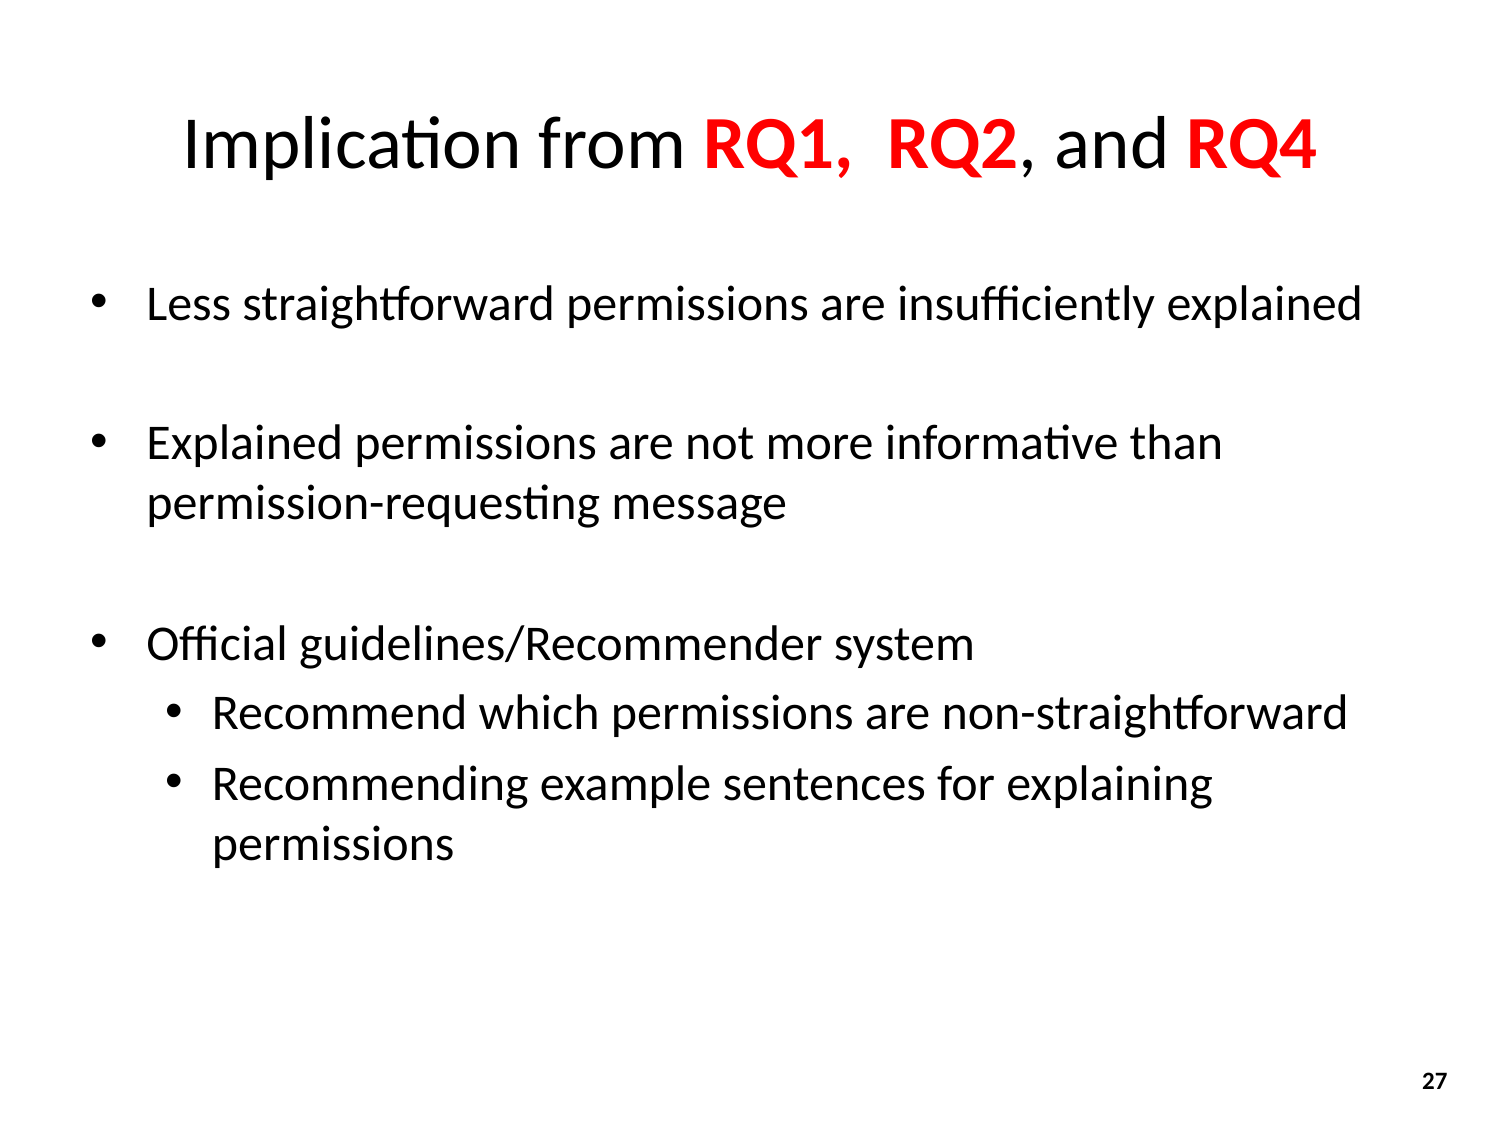

# Implication from RQ1,  RQ2, and RQ4
Less straightforward permissions are insufficiently explained

Explained permissions are not more informative than permission-requesting message

Official guidelines/Recommender system
Recommend which permissions are non-straightforward
Recommending example sentences for explaining permissions
27